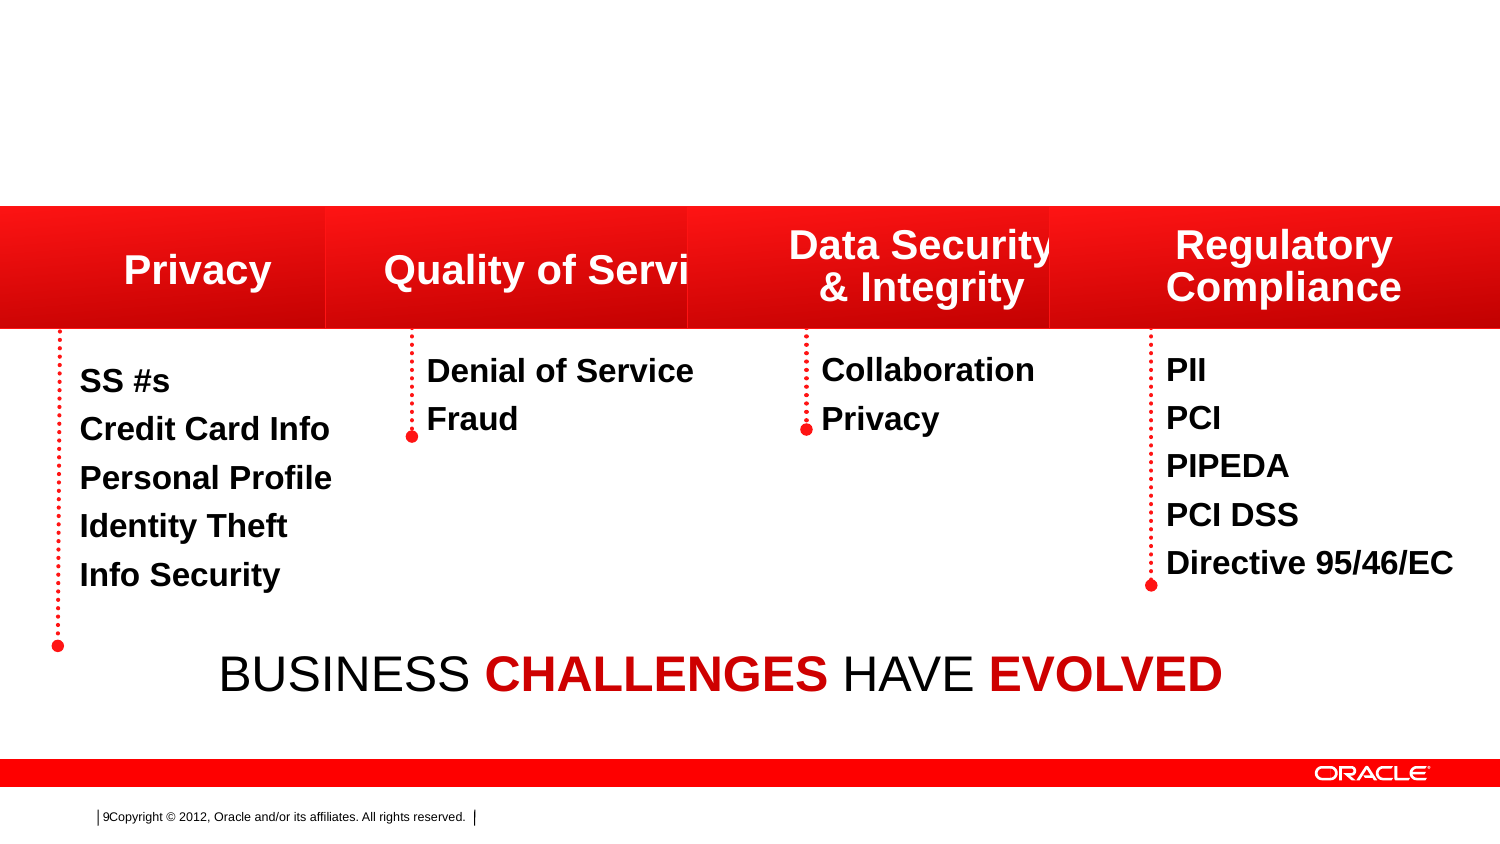

Privacy
Quality of Service
Data Security
& Integrity
Regulatory
Compliance
SS #s
Credit Card Info
Personal Profile
Identity Theft
Info Security
Denial of Service
Fraud
Collaboration
Privacy
PII
PCI
PIPEDA
PCI DSS
Directive 95/46/EC
BUSINESS CHALLENGES HAVE EVOLVED